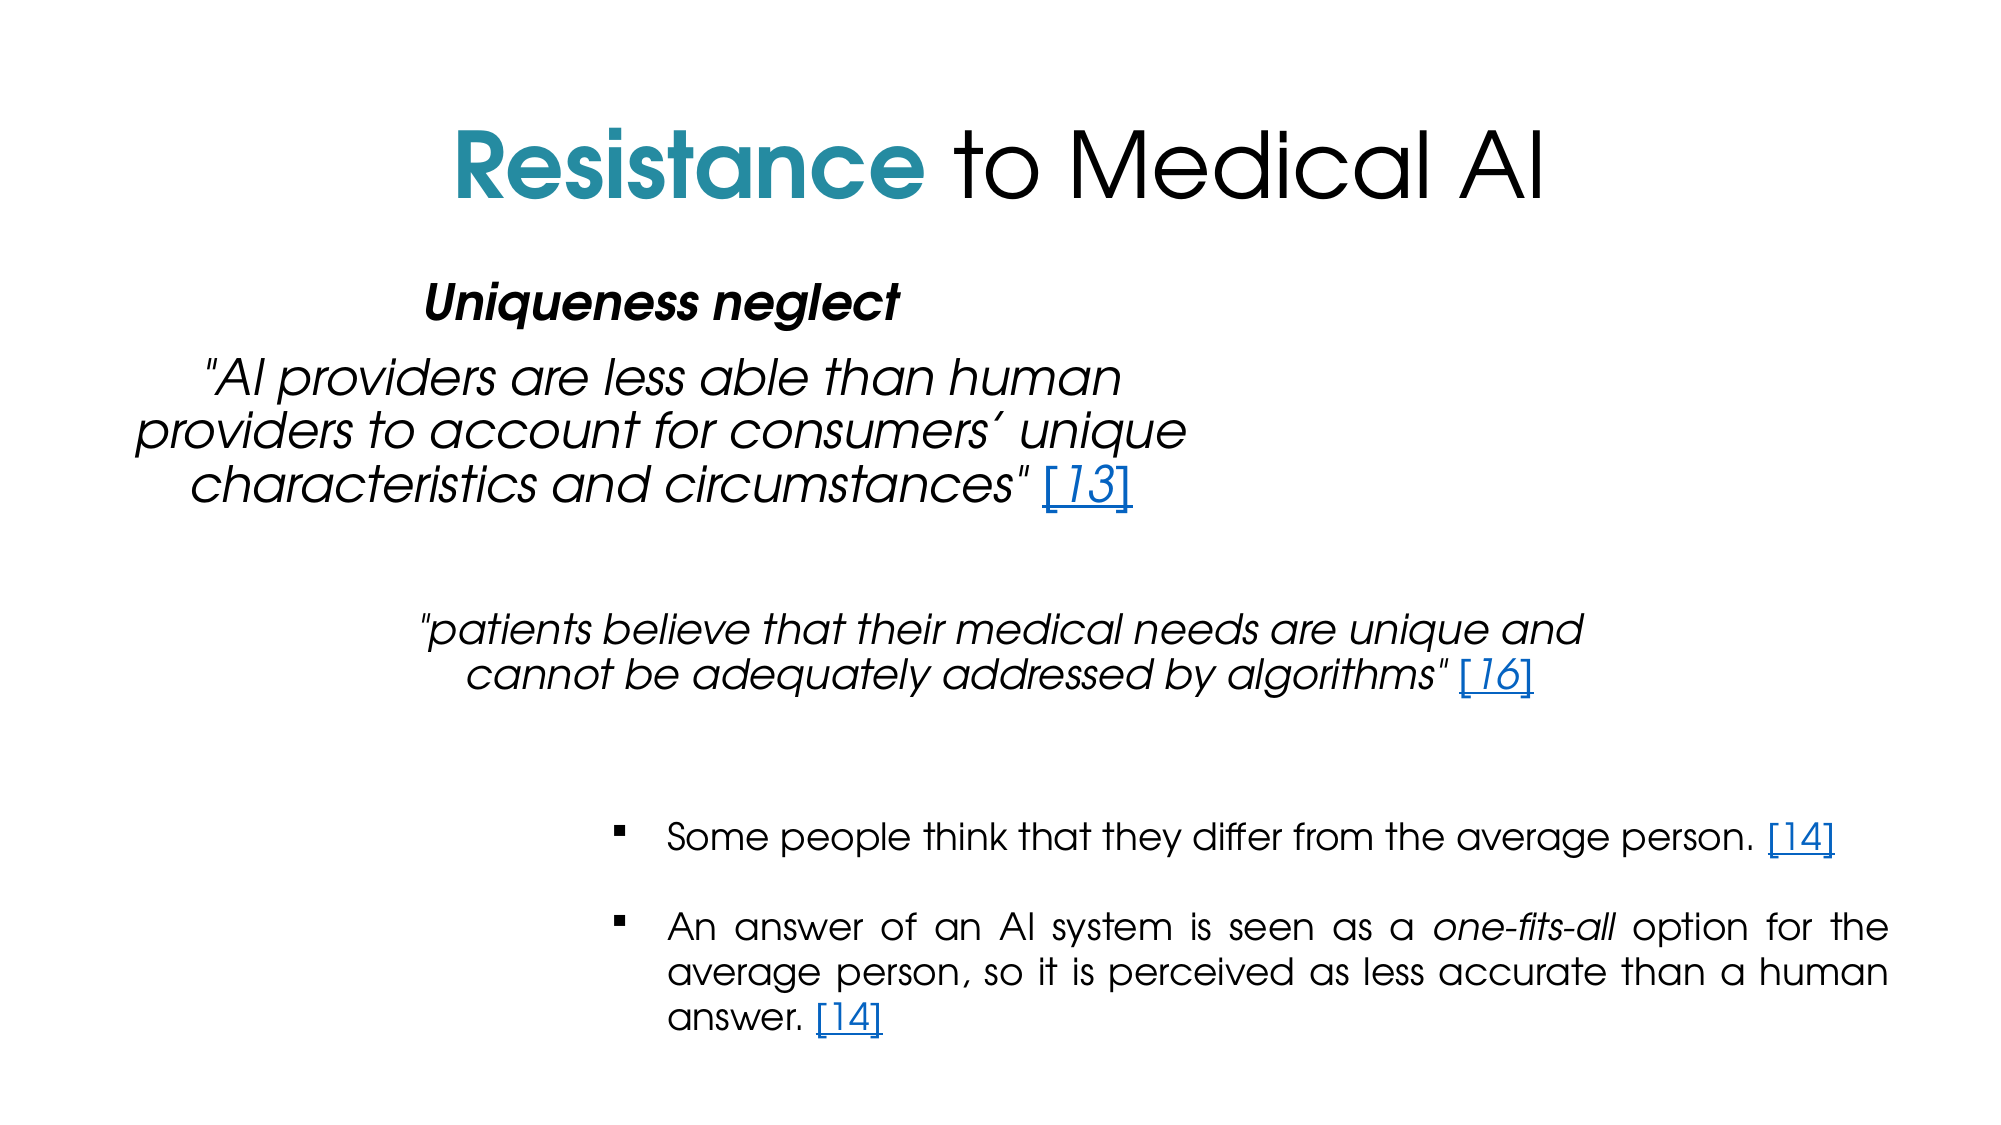

Resistance to Medical AI
Uniqueness neglect
"AI providers are less able than human providers to account for consumers’ unique characteristics and circumstances" [13]
"patients believe that their medical needs are unique and cannot be adequately addressed by algorithms" [16]
Some people think that they differ from the average person. [14]

An answer of an AI system is seen as a one-fits-all option for the average person, so it is perceived as less accurate than a human answer. [14]